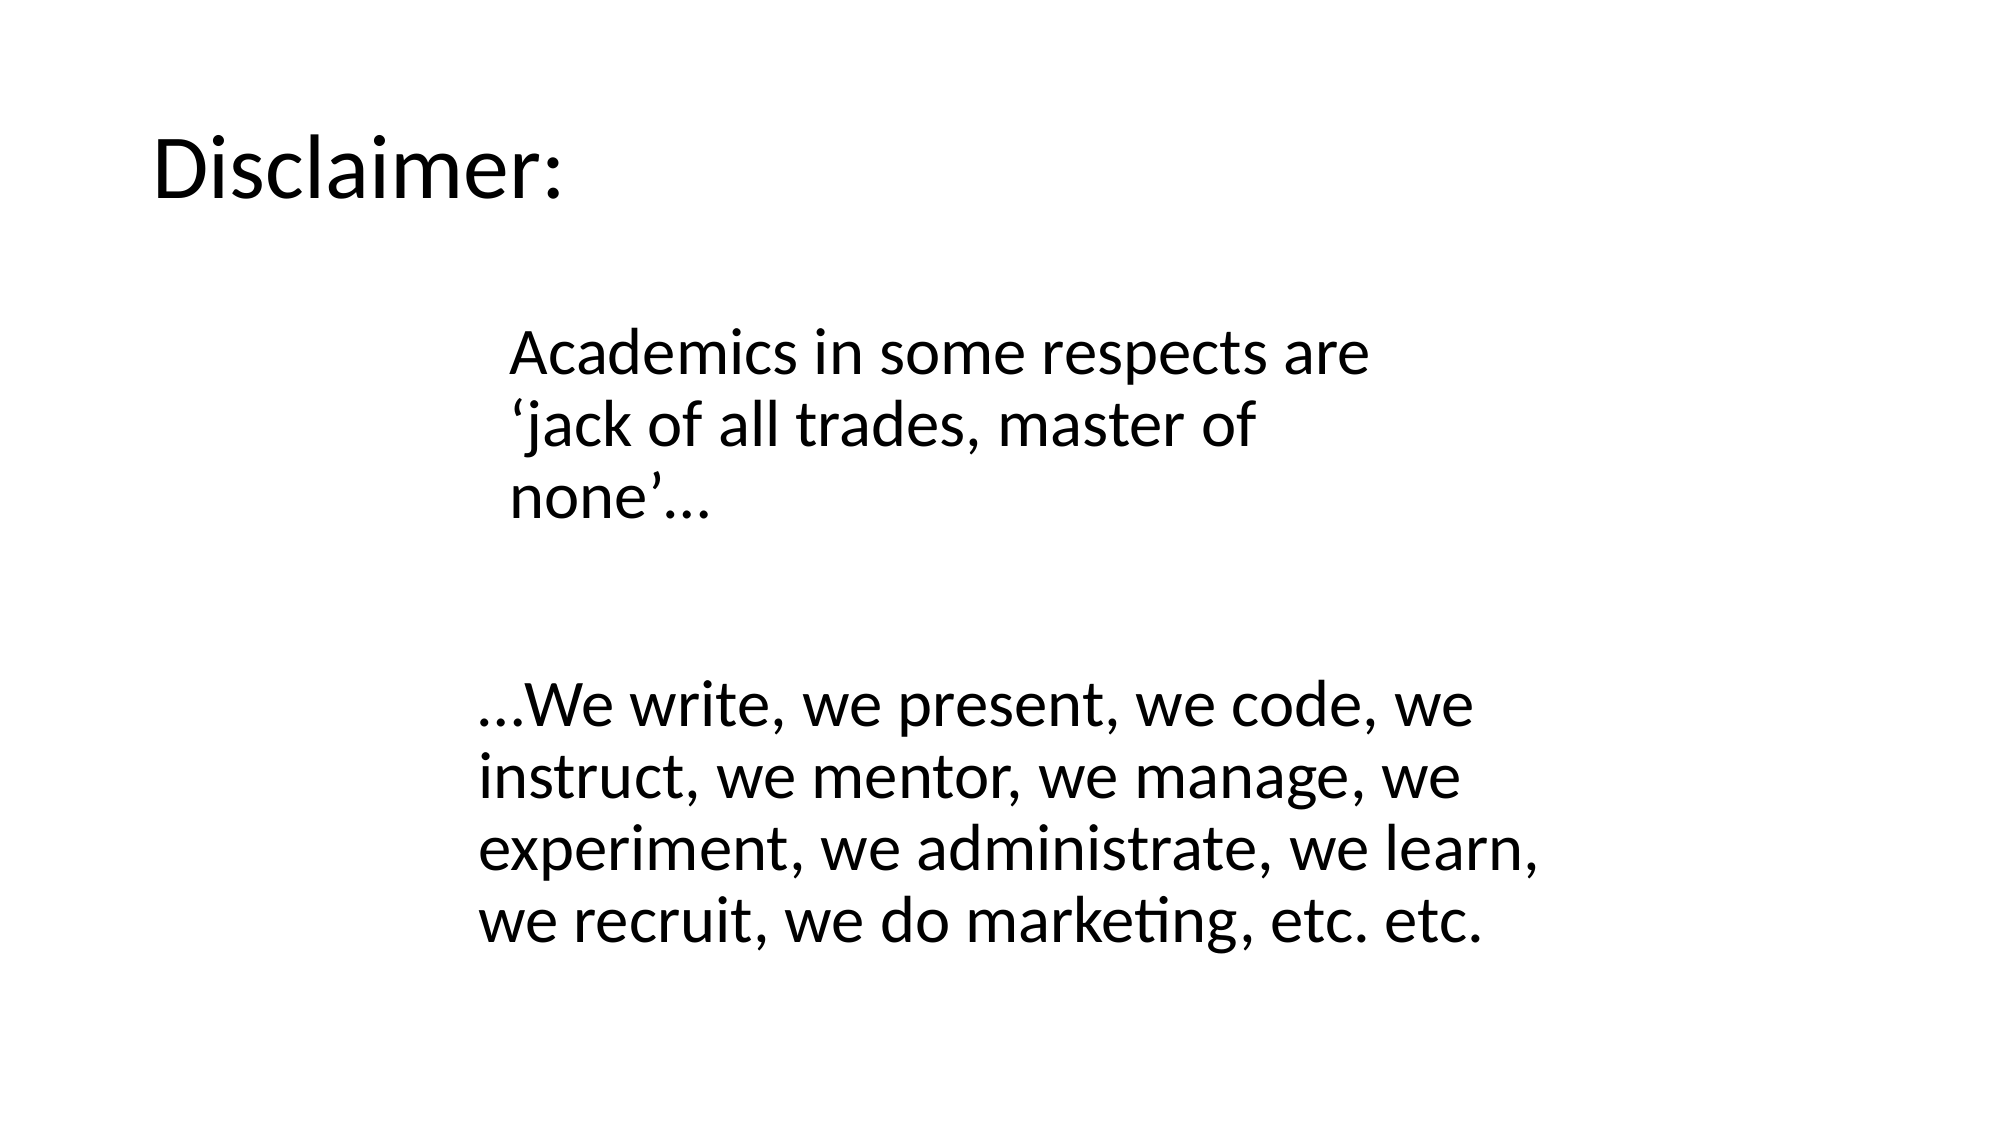

# Disclaimer:
Academics in some respects are ‘jack of all trades, master of none’…
…We write, we present, we code, we instruct, we mentor, we manage, we experiment, we administrate, we learn, we recruit, we do marketing, etc. etc.